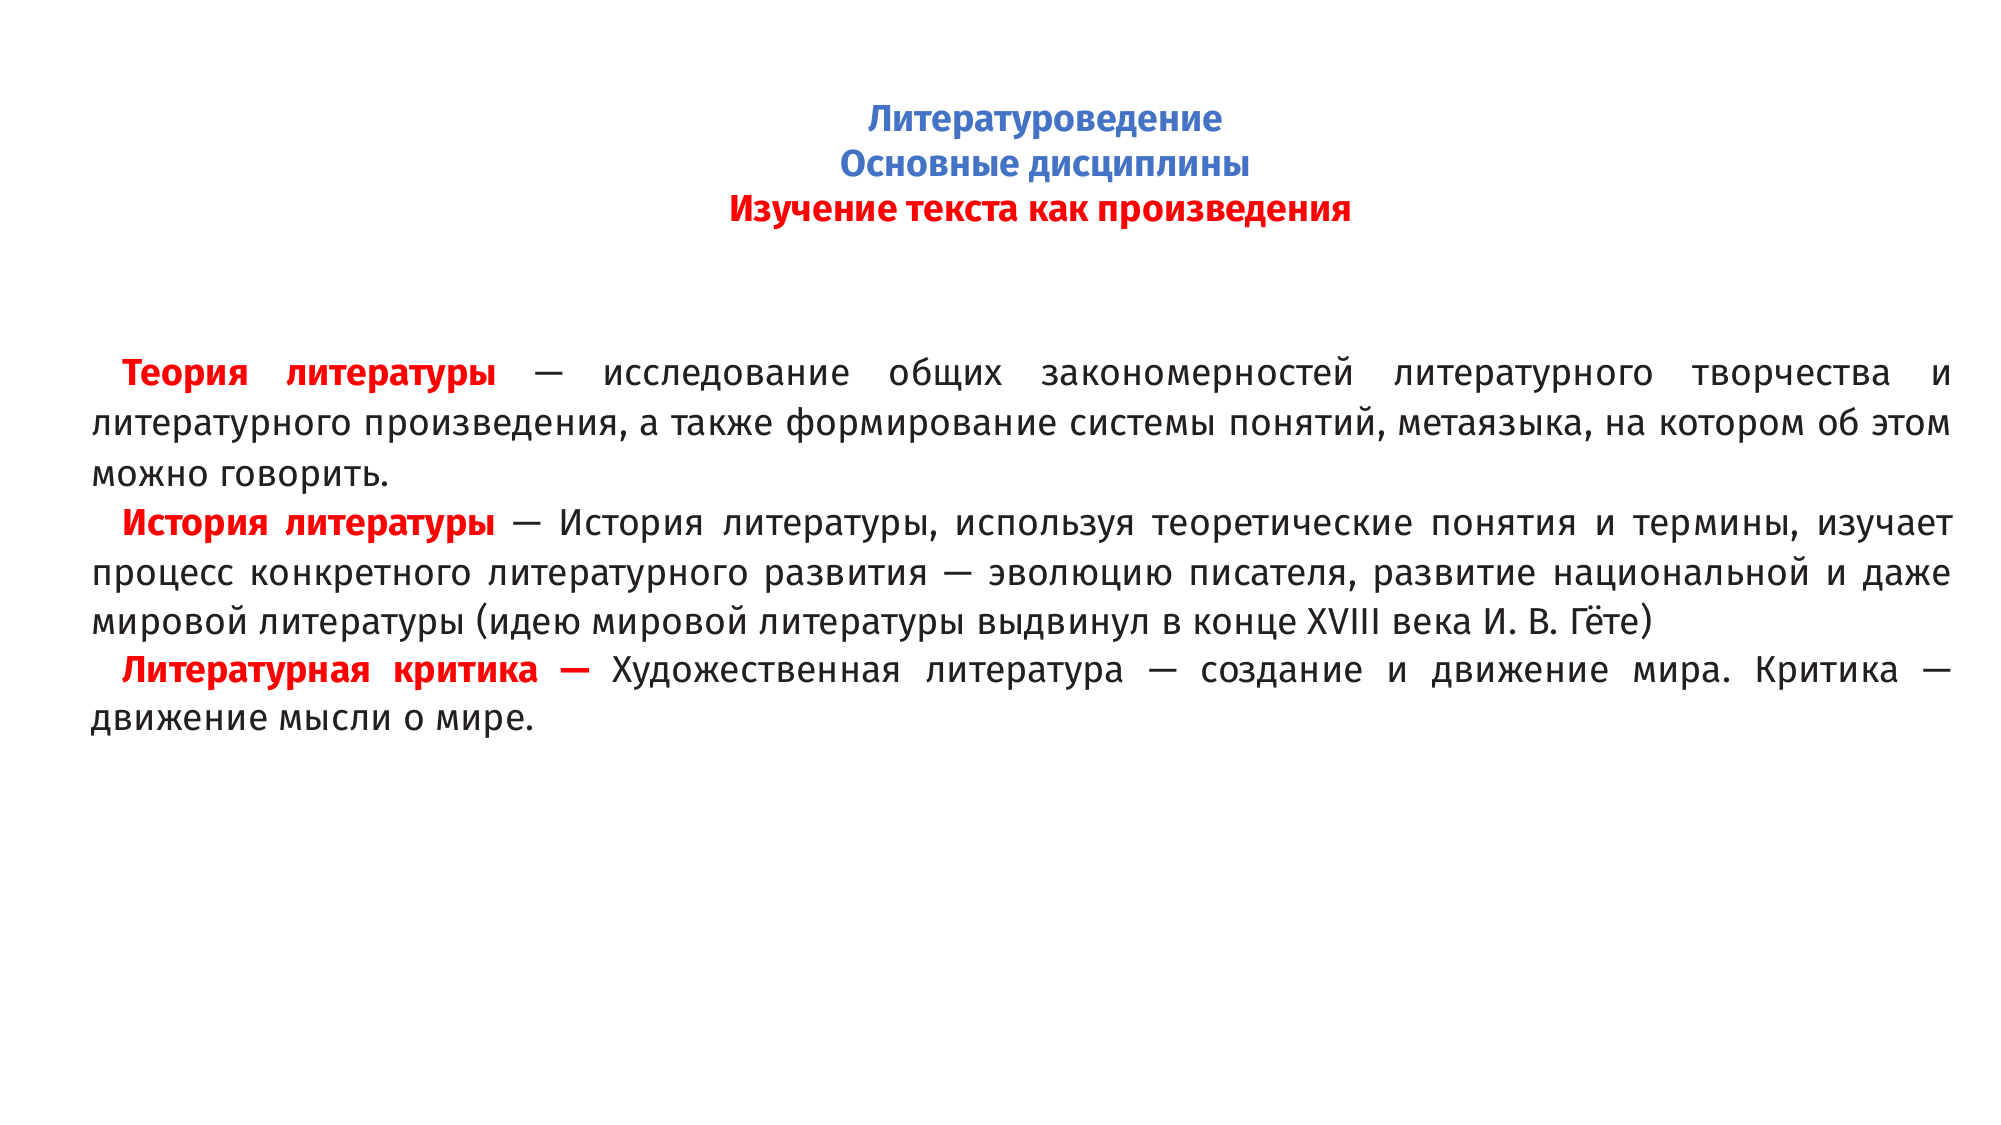

Литературоведение
Основные дисциплины
Изучение текста как произведения
Теория литературы — исследование общих законо­мерностей литературного творчества и литературного произ­ведения, а также формирование системы понятий, метаязыка, на котором об этом можно говорить.
История литературы — История литературы, используя теоретические понятия и тер­мины, изучает процесс конкретного литературного развития — эволюцию писателя, развитие национальной и даже мировой ли­тературы (идею мировой литературы выдвинул в конце XVIII века И. В. Гёте)
Литературная критика — Художественная литература — создание и движение мира. Критика — движение мысли о мире.